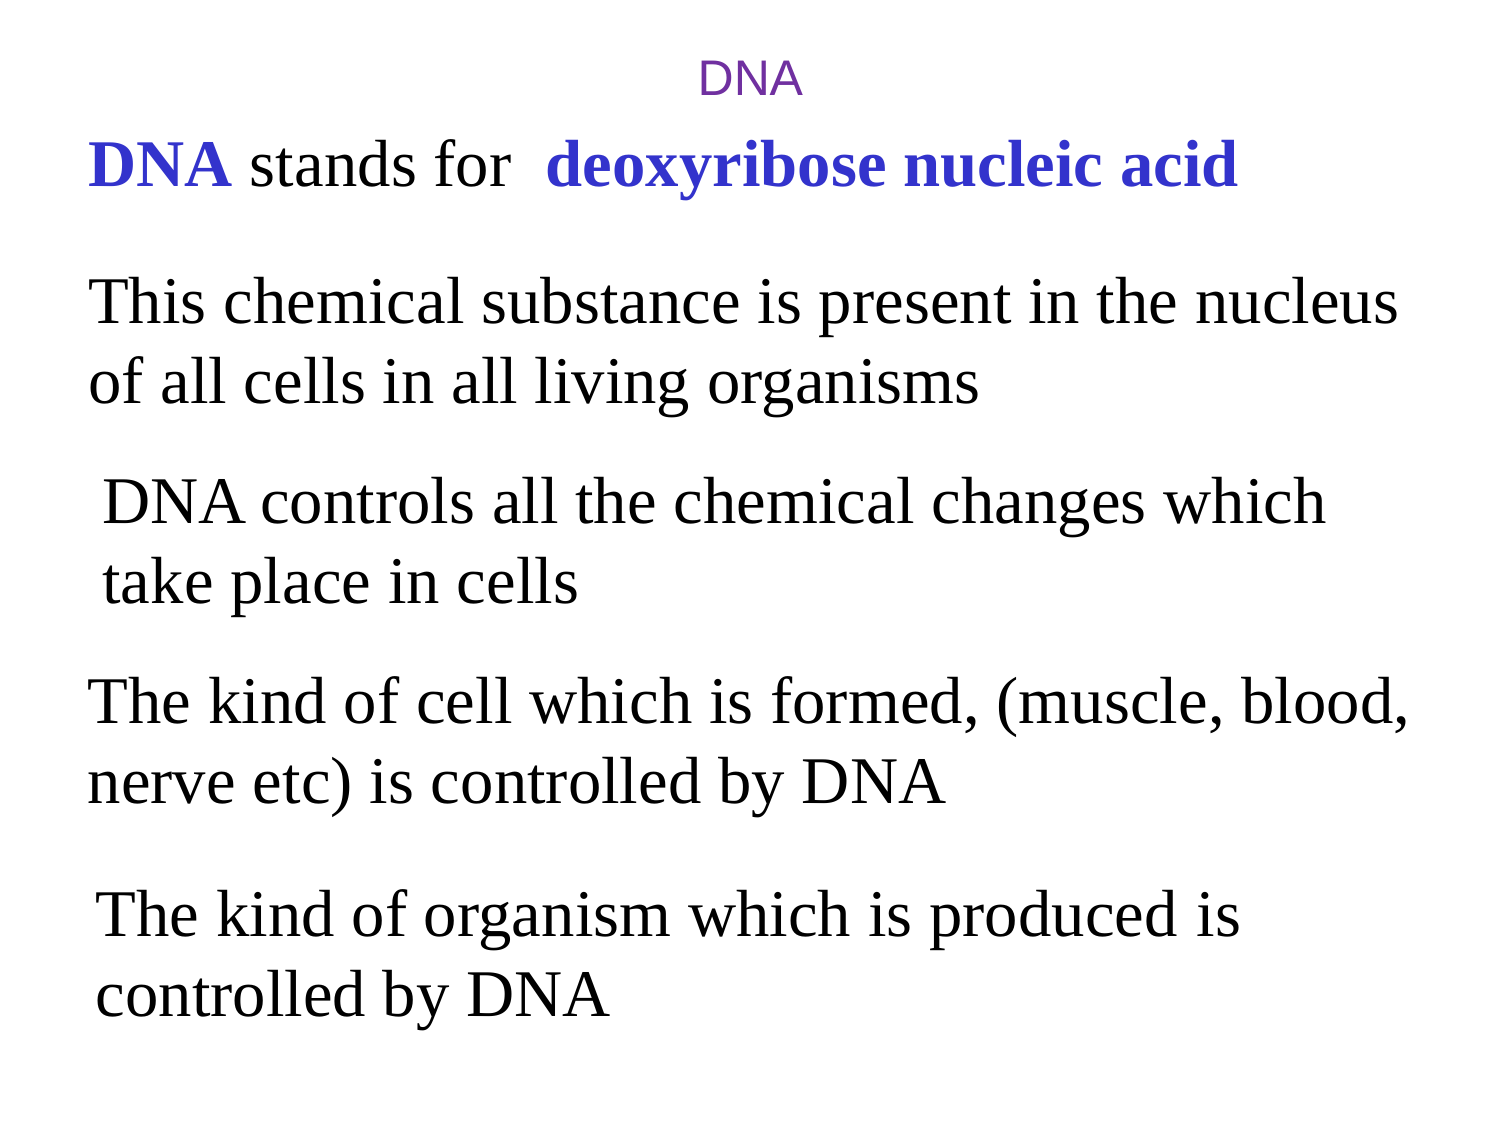

DNA
DNA stands for  deoxyribose nucleic acid
This chemical substance is present in the nucleus
of all cells in all living organisms
DNA controls all the chemical changes which
take place in cells
The kind of cell which is formed, (muscle, blood,
nerve etc) is controlled by DNA
The kind of organism which is produced is controlled by DNA